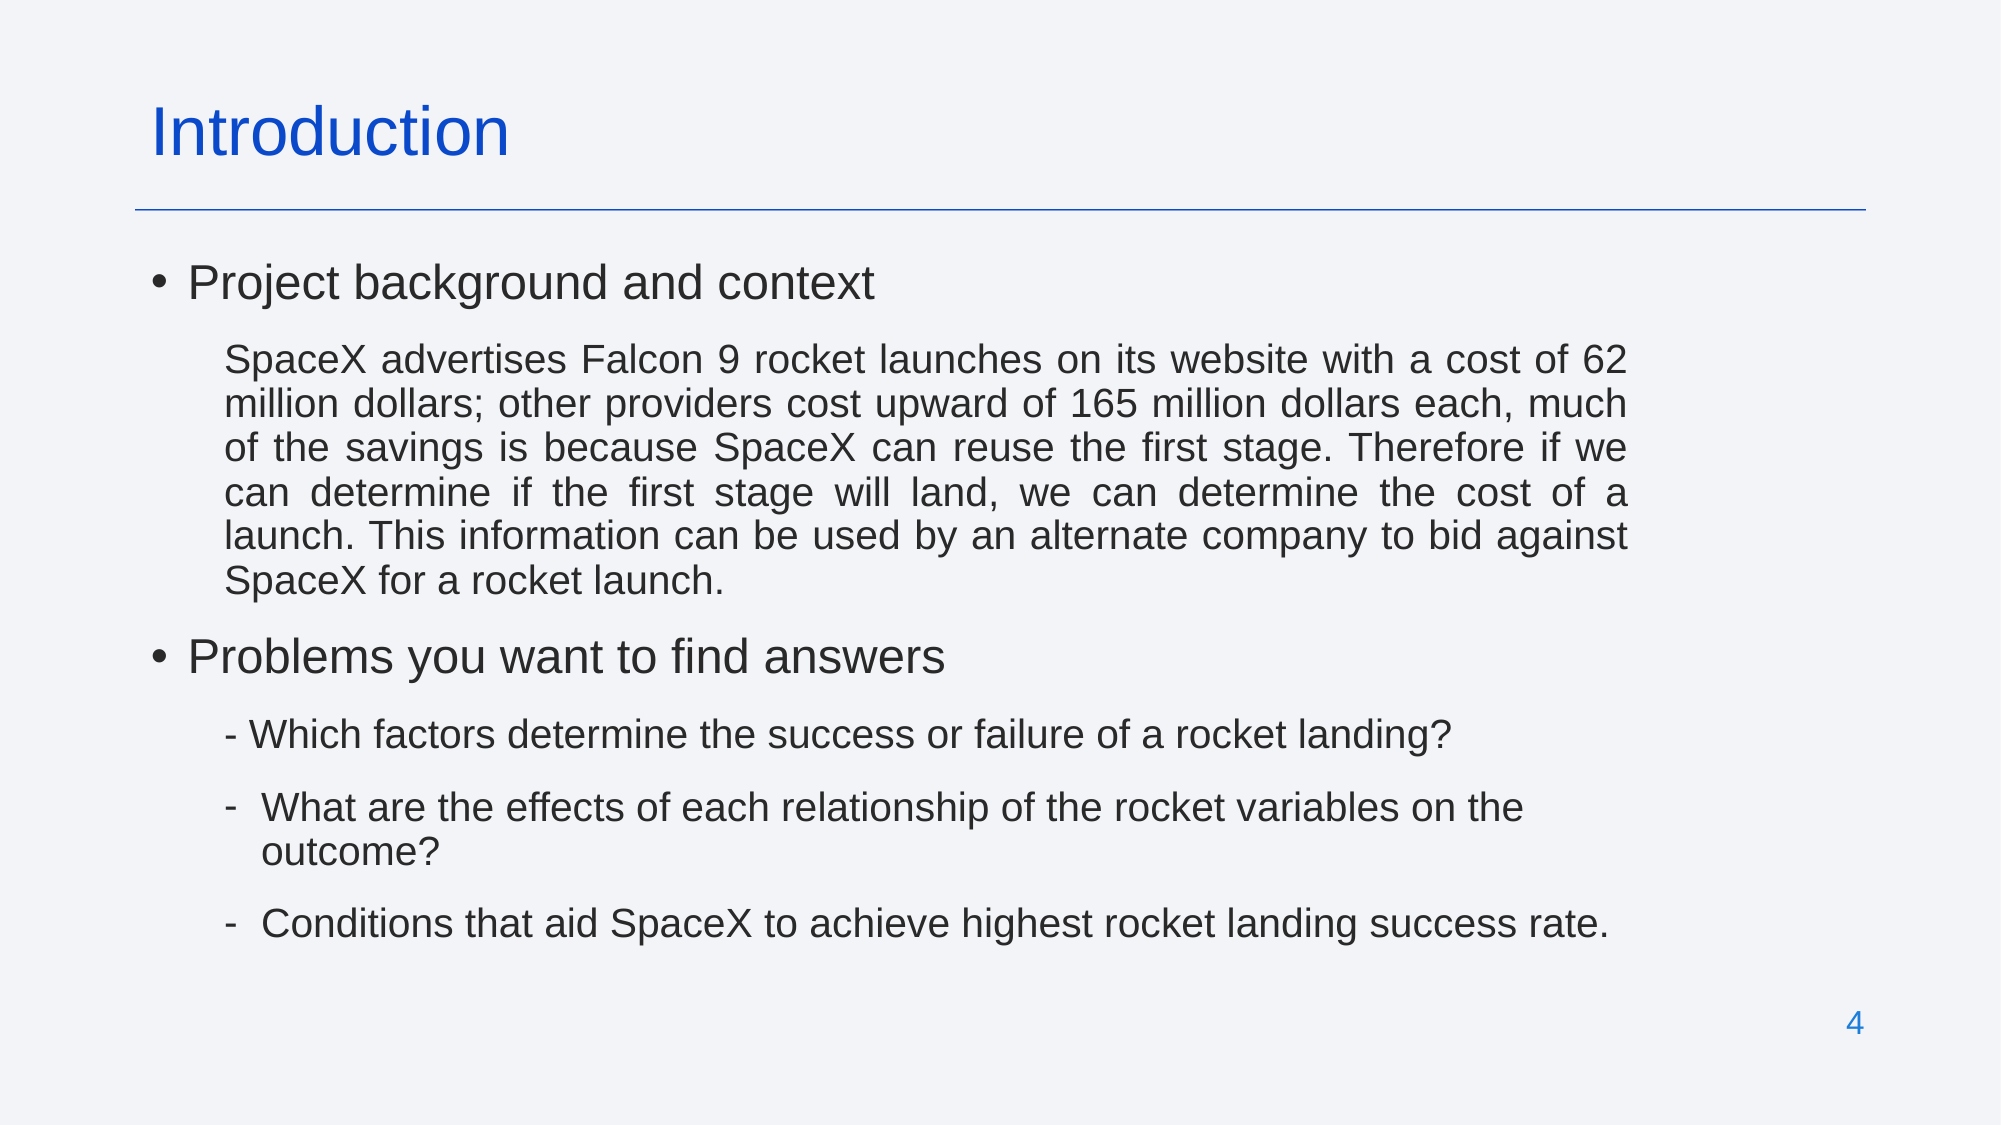

Introduction
Project background and context
SpaceX advertises Falcon 9 rocket launches on its website with a cost of 62 million dollars; other providers cost upward of 165 million dollars each, much of the savings is because SpaceX can reuse the first stage. Therefore if we can determine if the first stage will land, we can determine the cost of a launch. This information can be used by an alternate company to bid against SpaceX for a rocket launch.
Problems you want to find answers
- Which factors determine the success or failure of a rocket landing?
What are the effects of each relationship of the rocket variables on the outcome?
Conditions that aid SpaceX to achieve highest rocket landing success rate.
4